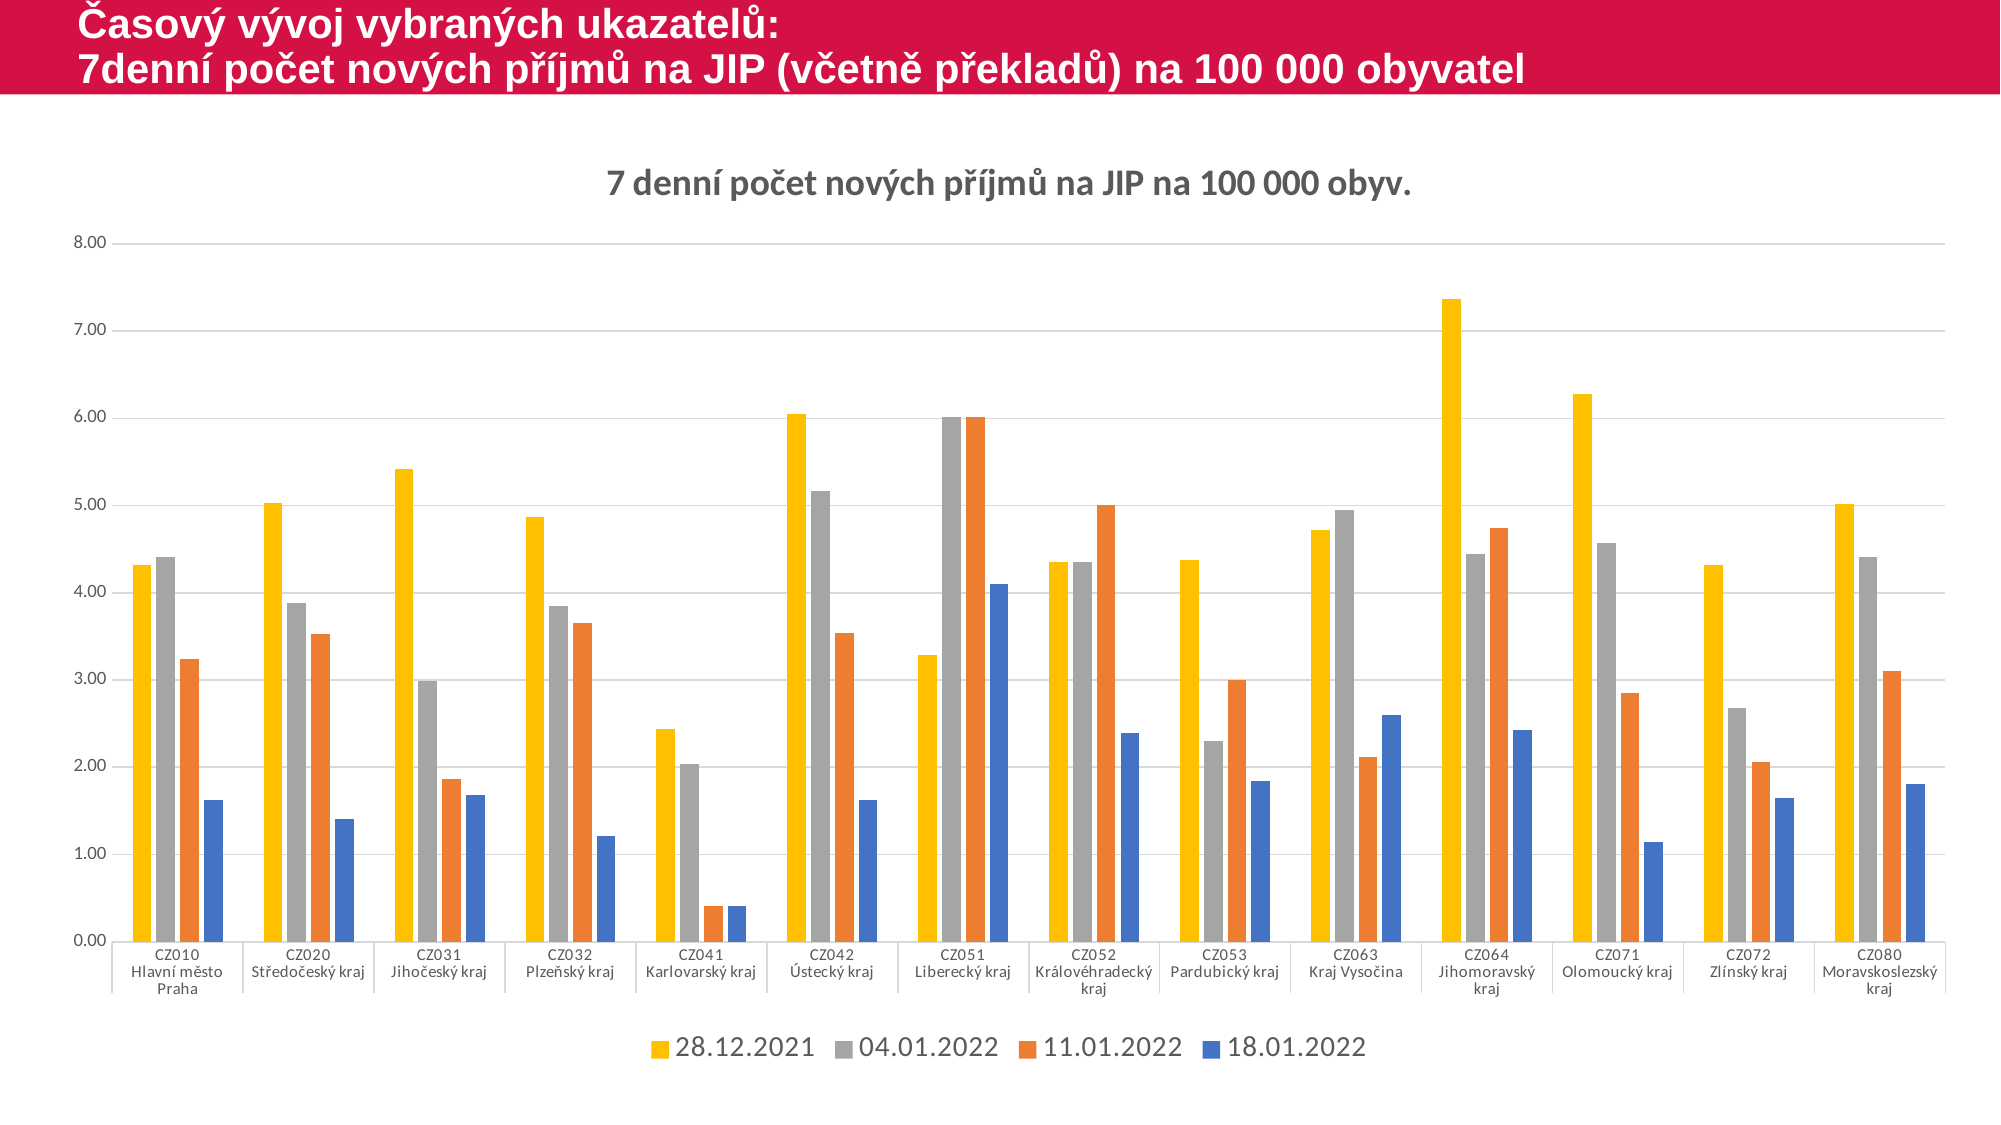

# Časový vývoj vybraných ukazatelů: 7denní počet nových příjmů na JIP (včetně překladů) na 100 000 obyvatel

### Chart: 7 denní počet nových příjmů na JIP na 100 000 obyv.

| Category | 28.12.2021 | 04.01.2022 | 11.01.2022 | 18.01.2022 |
|---|---|---|---|---|
| CZ010 | 4.319343459794 | 4.409329781873 | 3.239507594845 | 1.619753797422 |
| CZ020 | 5.026525947456 | 3.880125292773 | 3.527386629793 | 1.410954651917 |
| CZ031 | 5.423054339004 | 2.99202998014 | 1.870018737587 | 1.683016863828 |
| CZ032 | 4.867463037702 | 3.853408238181 | 3.650597278276 | 1.216865759425 |
| CZ041 | 2.439698778524 | 2.033082315436 | 0.406616463087 | 0.406616463087 |
| CZ042 | 6.053367074702 | 5.167508478404 | 3.543434385191 | 1.624074093212 |
| CZ051 | 3.283146786756 | 6.019102442387 | 6.019102442387 | 4.103933483446 |
| CZ052 | 4.355267914305 | 4.355267914305 | 5.008558101451 | 2.395397352868 |
| CZ053 | 4.376145859244 | 2.30323466276 | 2.994205061588 | 1.842587730208 |
| CZ063 | 4.716246999287 | 4.952059349252 | 2.122311149679 | 2.593935849608 |
| CZ064 | 7.367872844644 | 4.440909659785 | 4.743698954771 | 2.422314359883 |
| CZ071 | 6.284469362259 | 4.570523172552 | 2.856576982845 | 1.142630793138 |
| CZ072 | 4.323416239986 | 2.676400529515 | 2.058769638088 | 1.647015710471 |
| CZ080 | 5.013632065586 | 4.411996217715 | 3.108451880663 | 1.804907543611 |